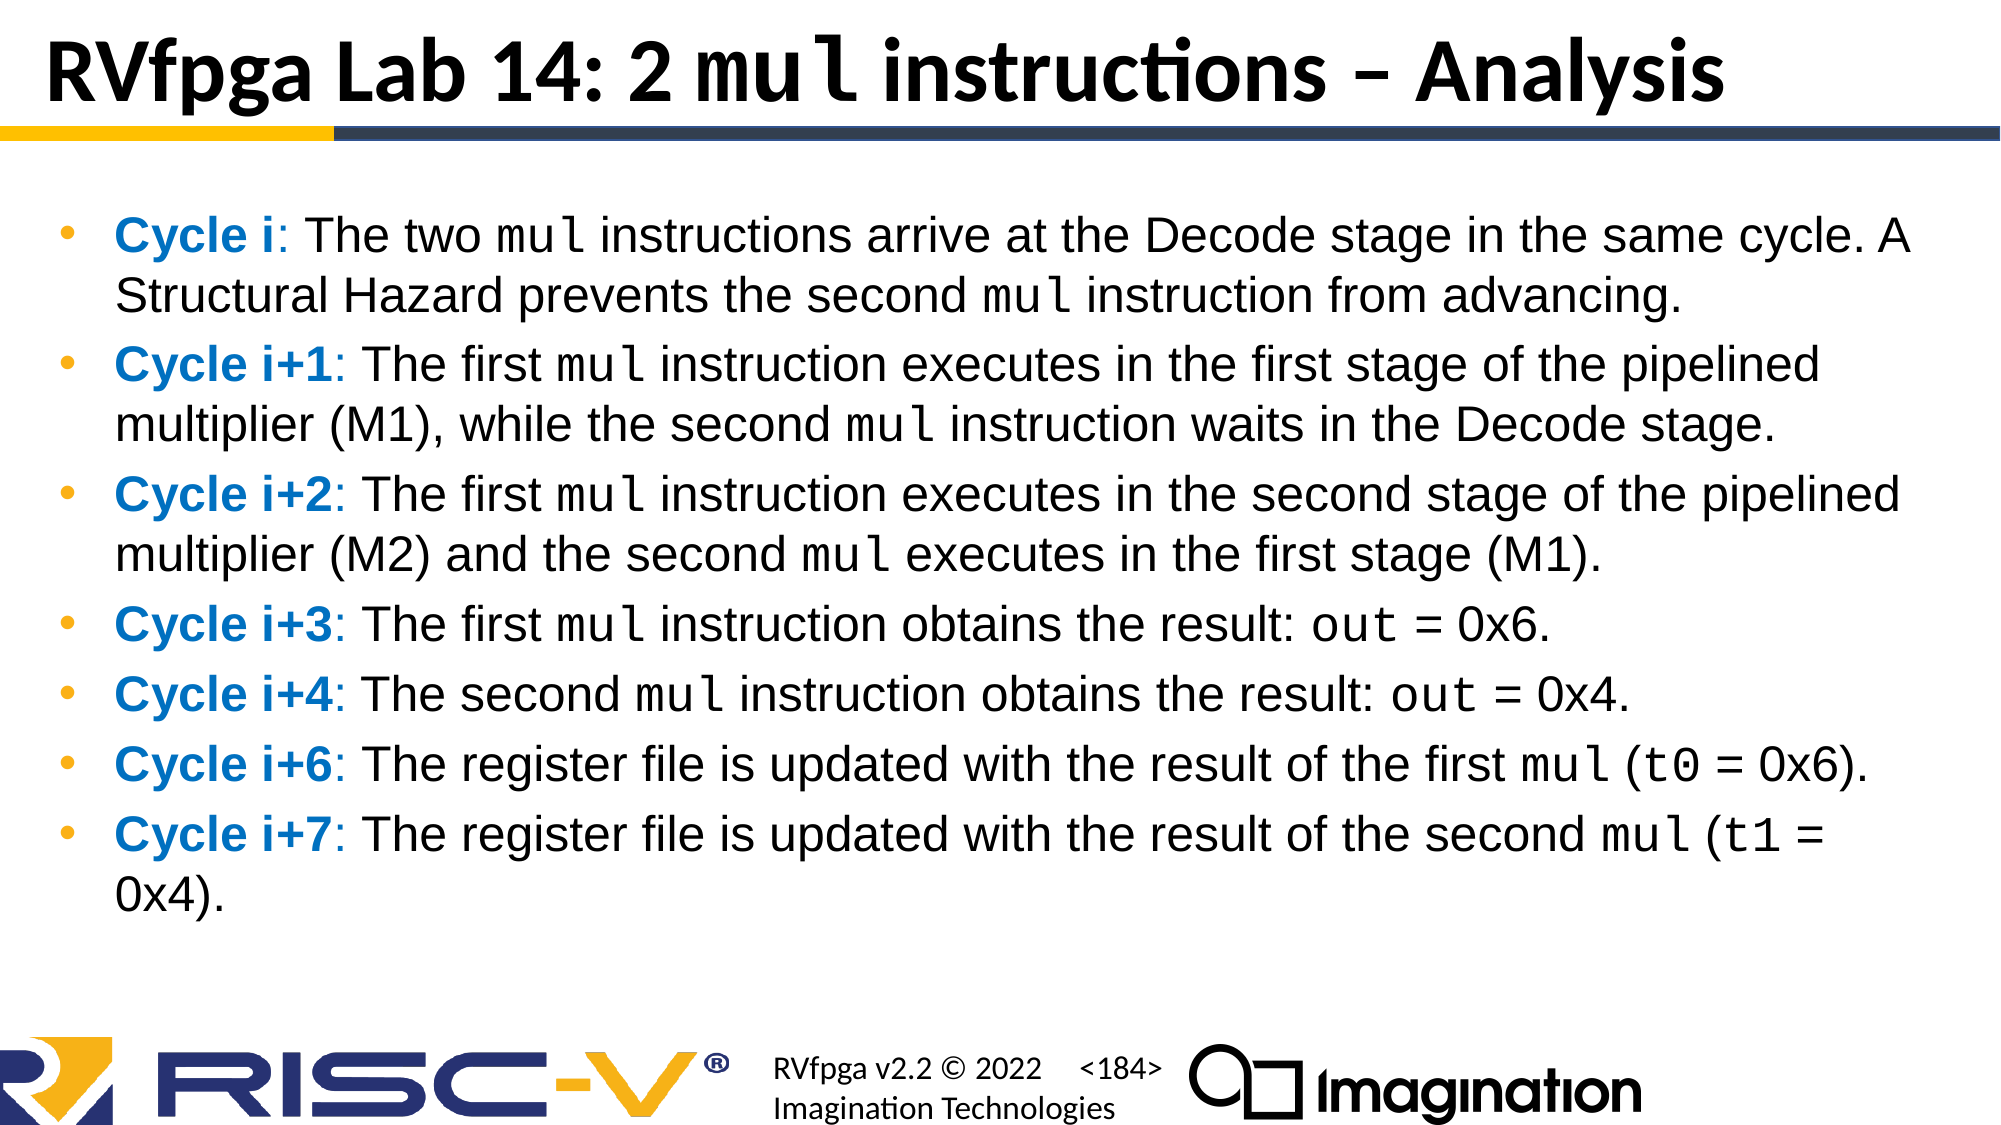

# RVfpga Lab 14: 2 mul instructions – Analysis
Cycle i: The two mul instructions arrive at the Decode stage in the same cycle. A Structural Hazard prevents the second mul instruction from advancing.
Cycle i+1: The first mul instruction executes in the first stage of the pipelined multiplier (M1), while the second mul instruction waits in the Decode stage.
Cycle i+2: The first mul instruction executes in the second stage of the pipelined multiplier (M2) and the second mul executes in the first stage (M1).
Cycle i+3: The first mul instruction obtains the result: out = 0x6.
Cycle i+4: The second mul instruction obtains the result: out = 0x4.
Cycle i+6: The register file is updated with the result of the first mul (t0 = 0x6).
Cycle i+7: The register file is updated with the result of the second mul (t1 = 0x4).